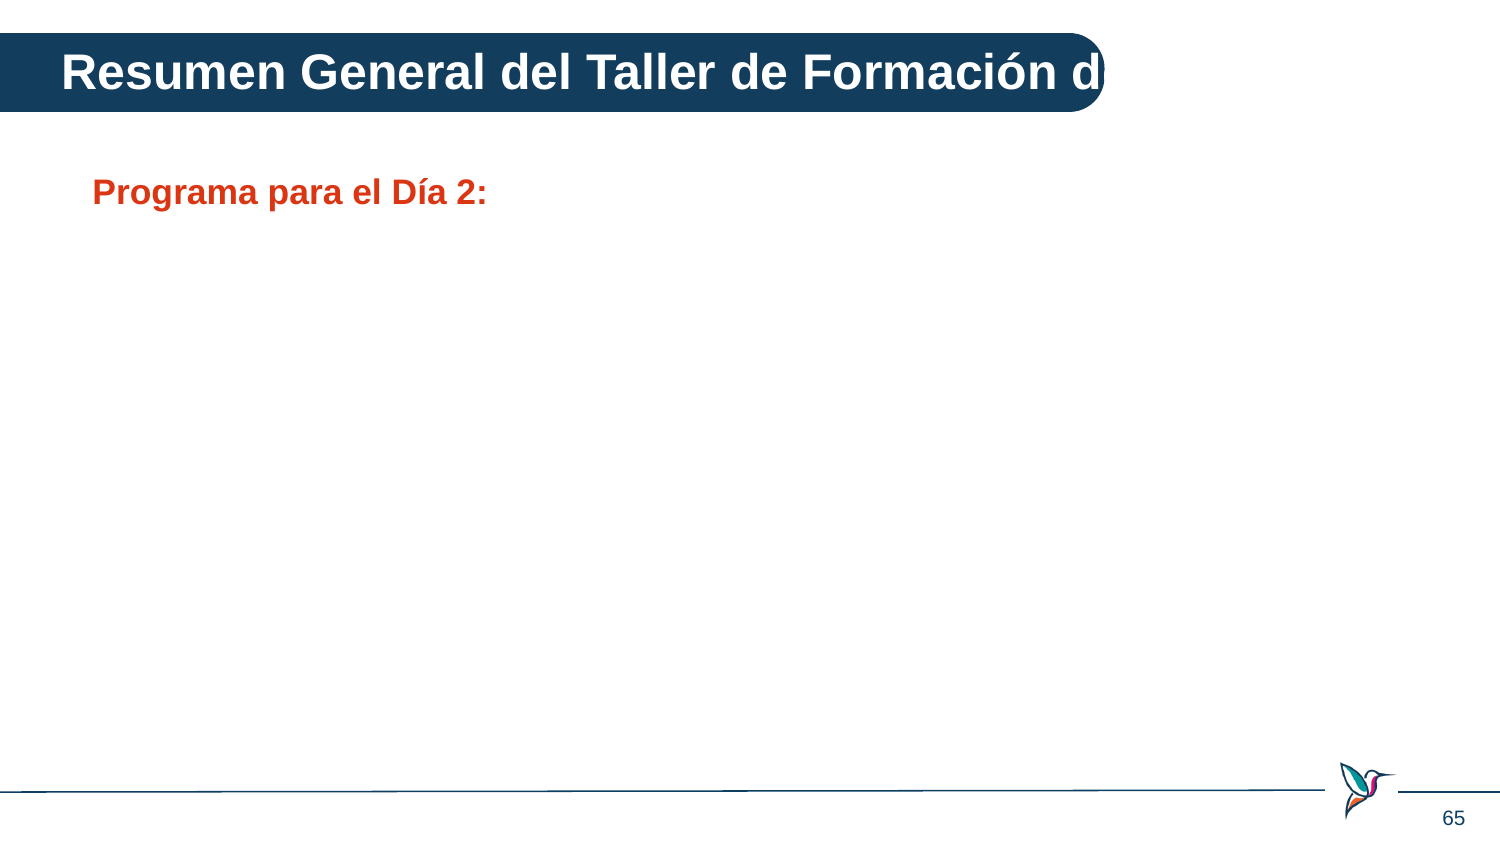

Resumen General del Taller de Formación de Facilitadores
Programa para el Día 2: